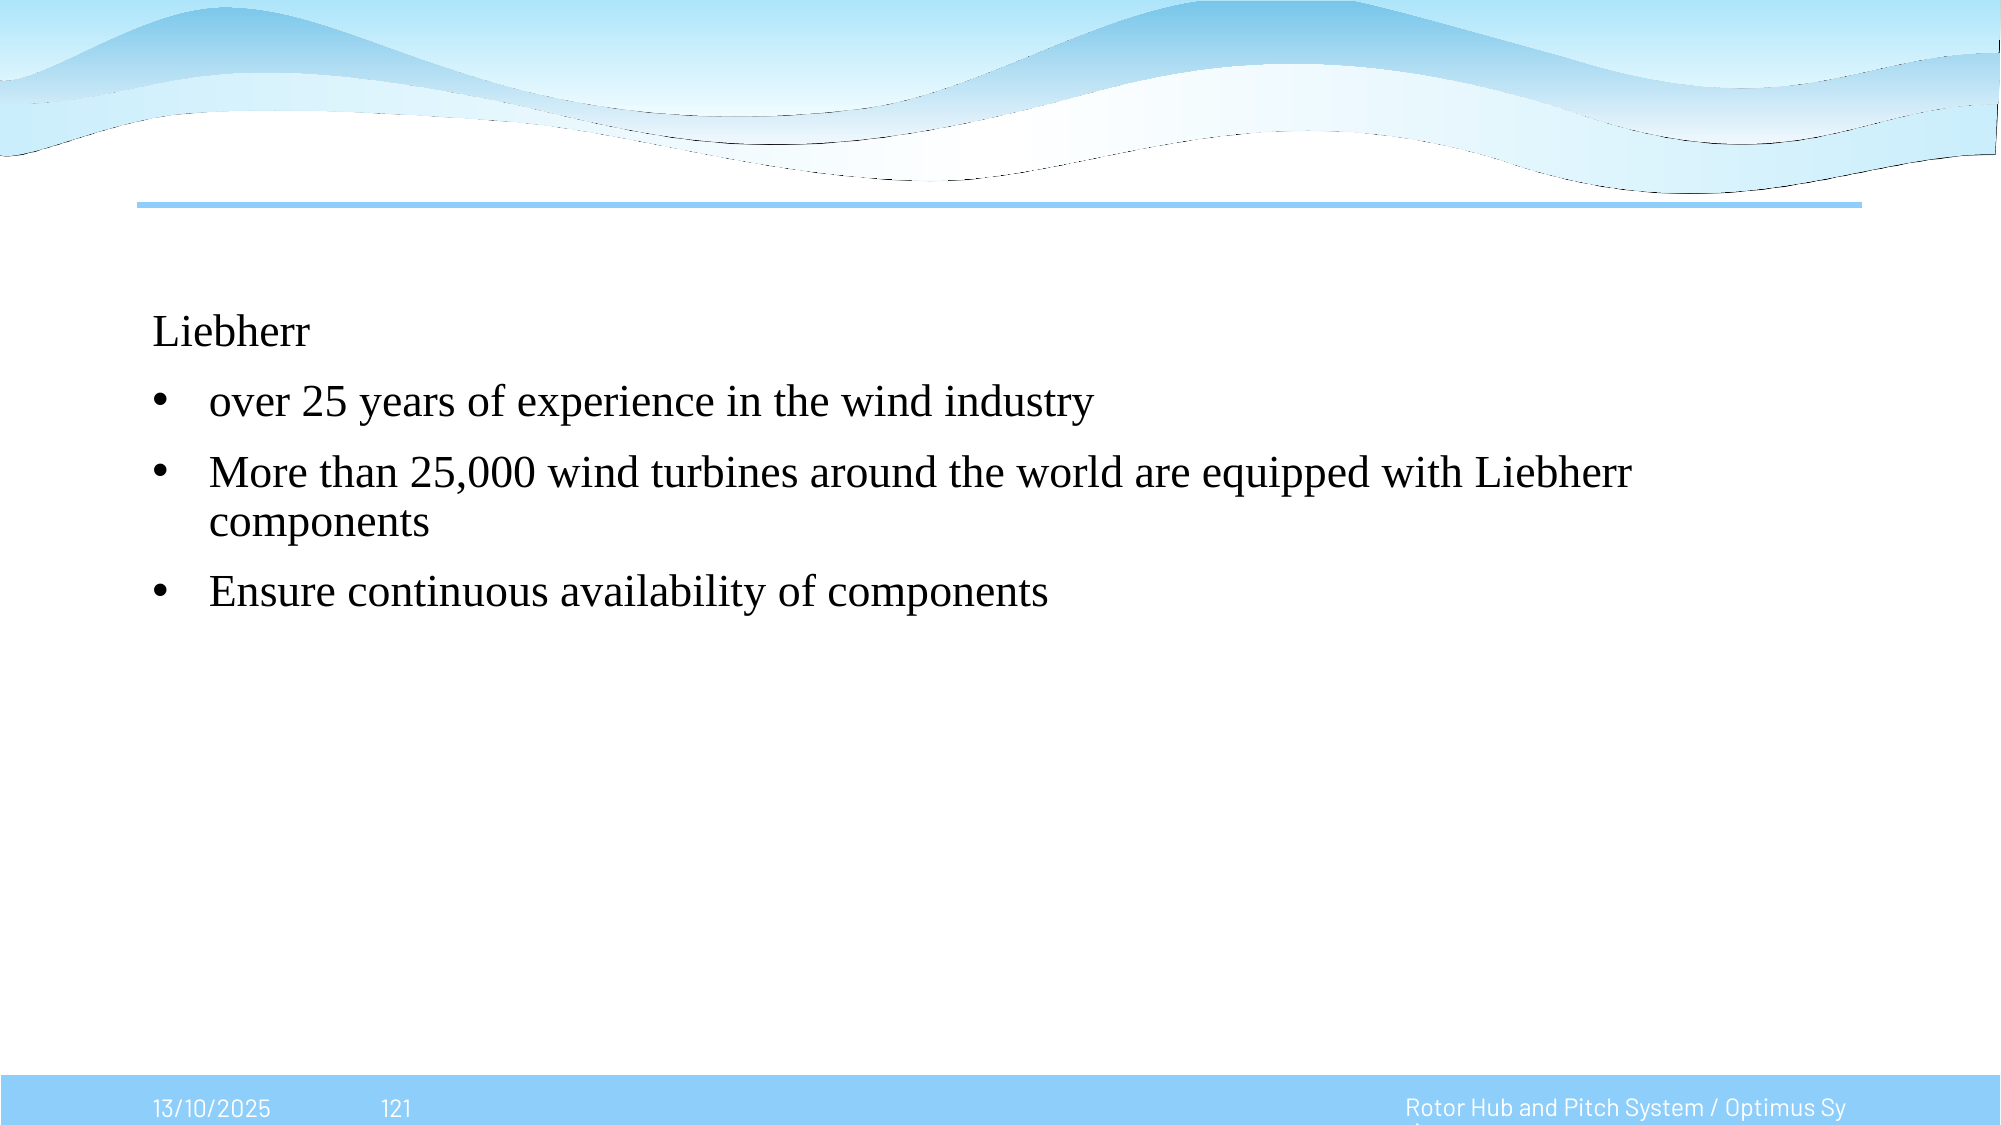

Liebherr
over 25 years of experience in the wind industry
More than 25,000 wind turbines around the world are equipped with Liebherr components
Ensure continuous availability of components

Rotor Hub and Pitch System / Optimus Syria
13/10/2025
121